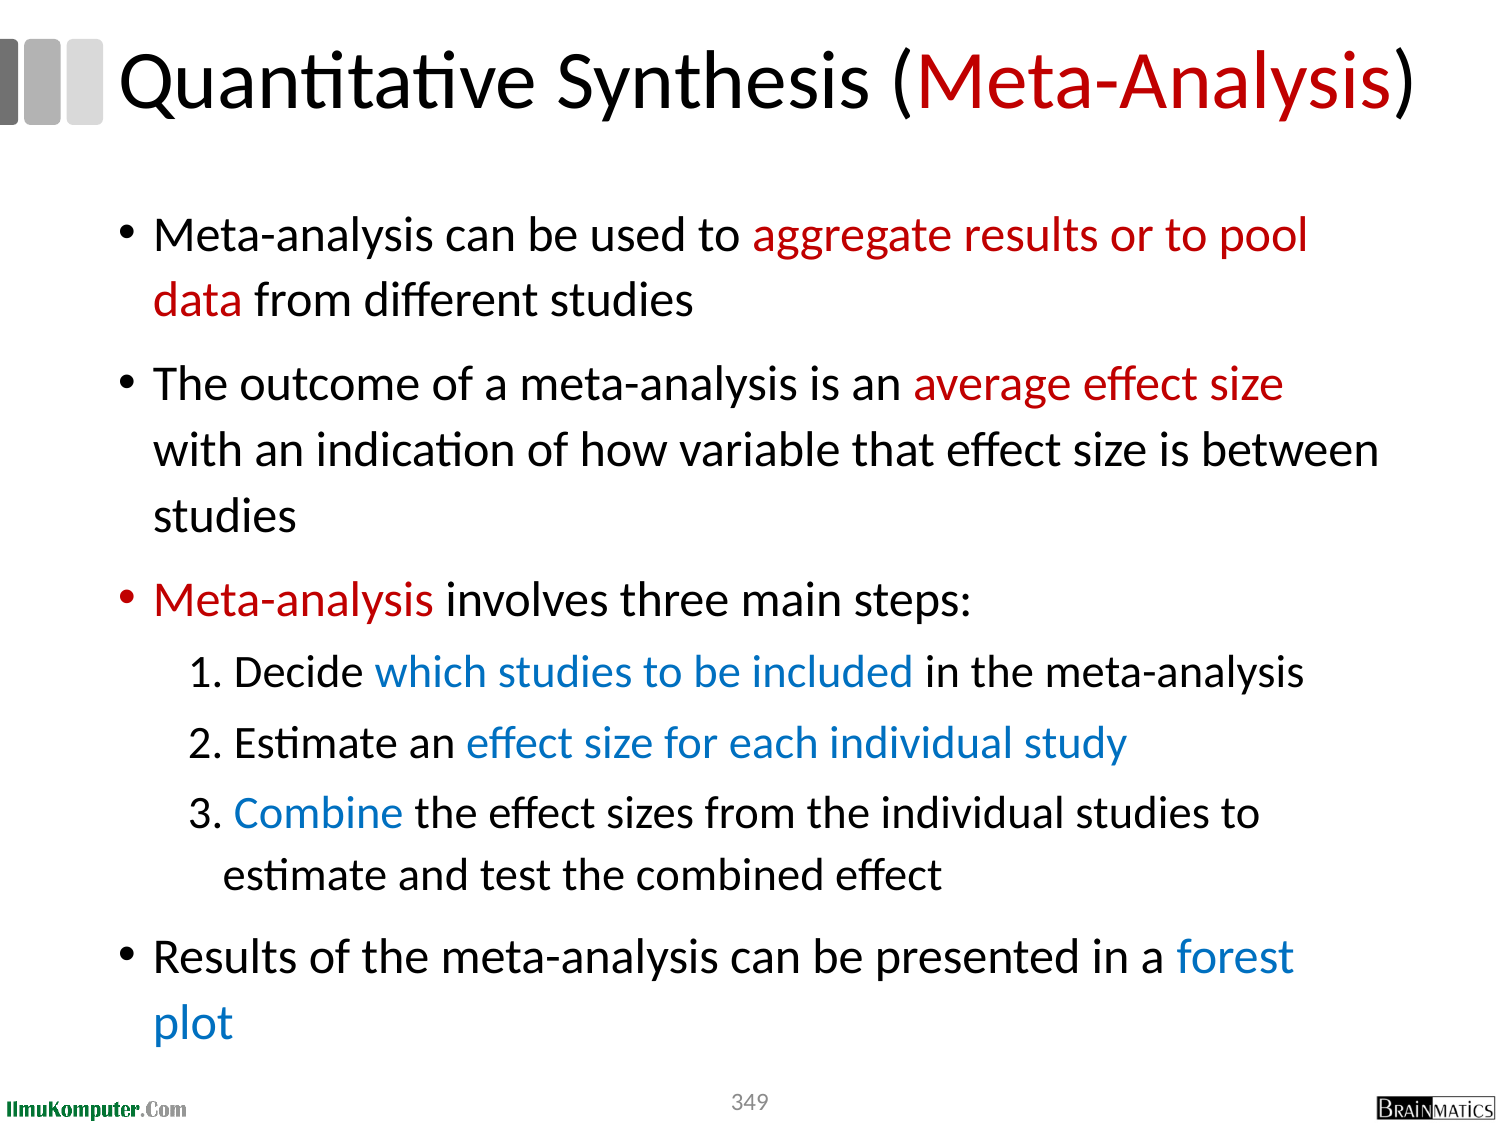

# Quantitative Synthesis (Meta-Analysis)
Meta-analysis can be used to aggregate results or to pool data from different studies
The outcome of a meta-analysis is an average effect size with an indication of how variable that effect size is between studies
Meta-analysis involves three main steps:
1. Decide which studies to be included in the meta-analysis
2. Estimate an effect size for each individual study
3. Combine the effect sizes from the individual studies to estimate and test the combined effect
Results of the meta-analysis can be presented in a forest plot
349